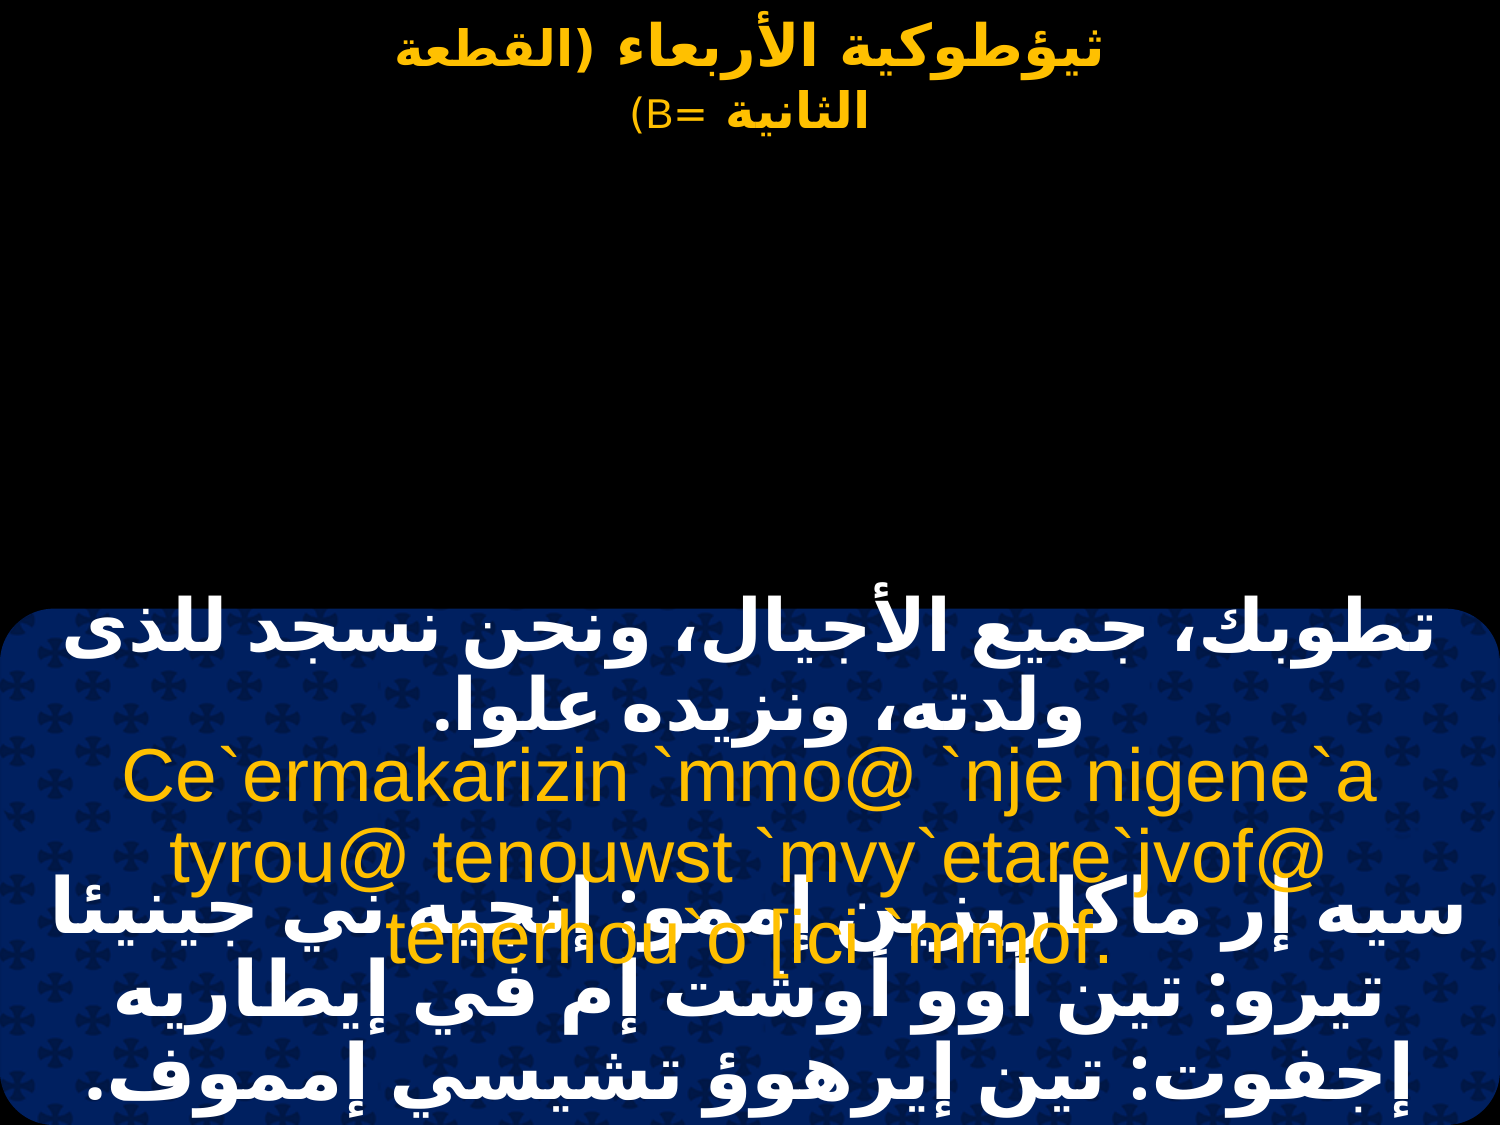

تطوبك، جميع الأجيال، ونحن نسجد للذى ولدته، ونزيده علوا.
Ce`ermakarizin `mmo@ `nje nigene`a tyrou@ tenouwst `mvy`etare`jvof@ tenerhou`o [ici `mmof.
سيه إر ماكاريزين إممو: إنجيه ني جينيئا  تيرو: تين أوو أوشت إم في إيطاريه إجفوت: تين إيرهوؤ تشيسي إمموف.